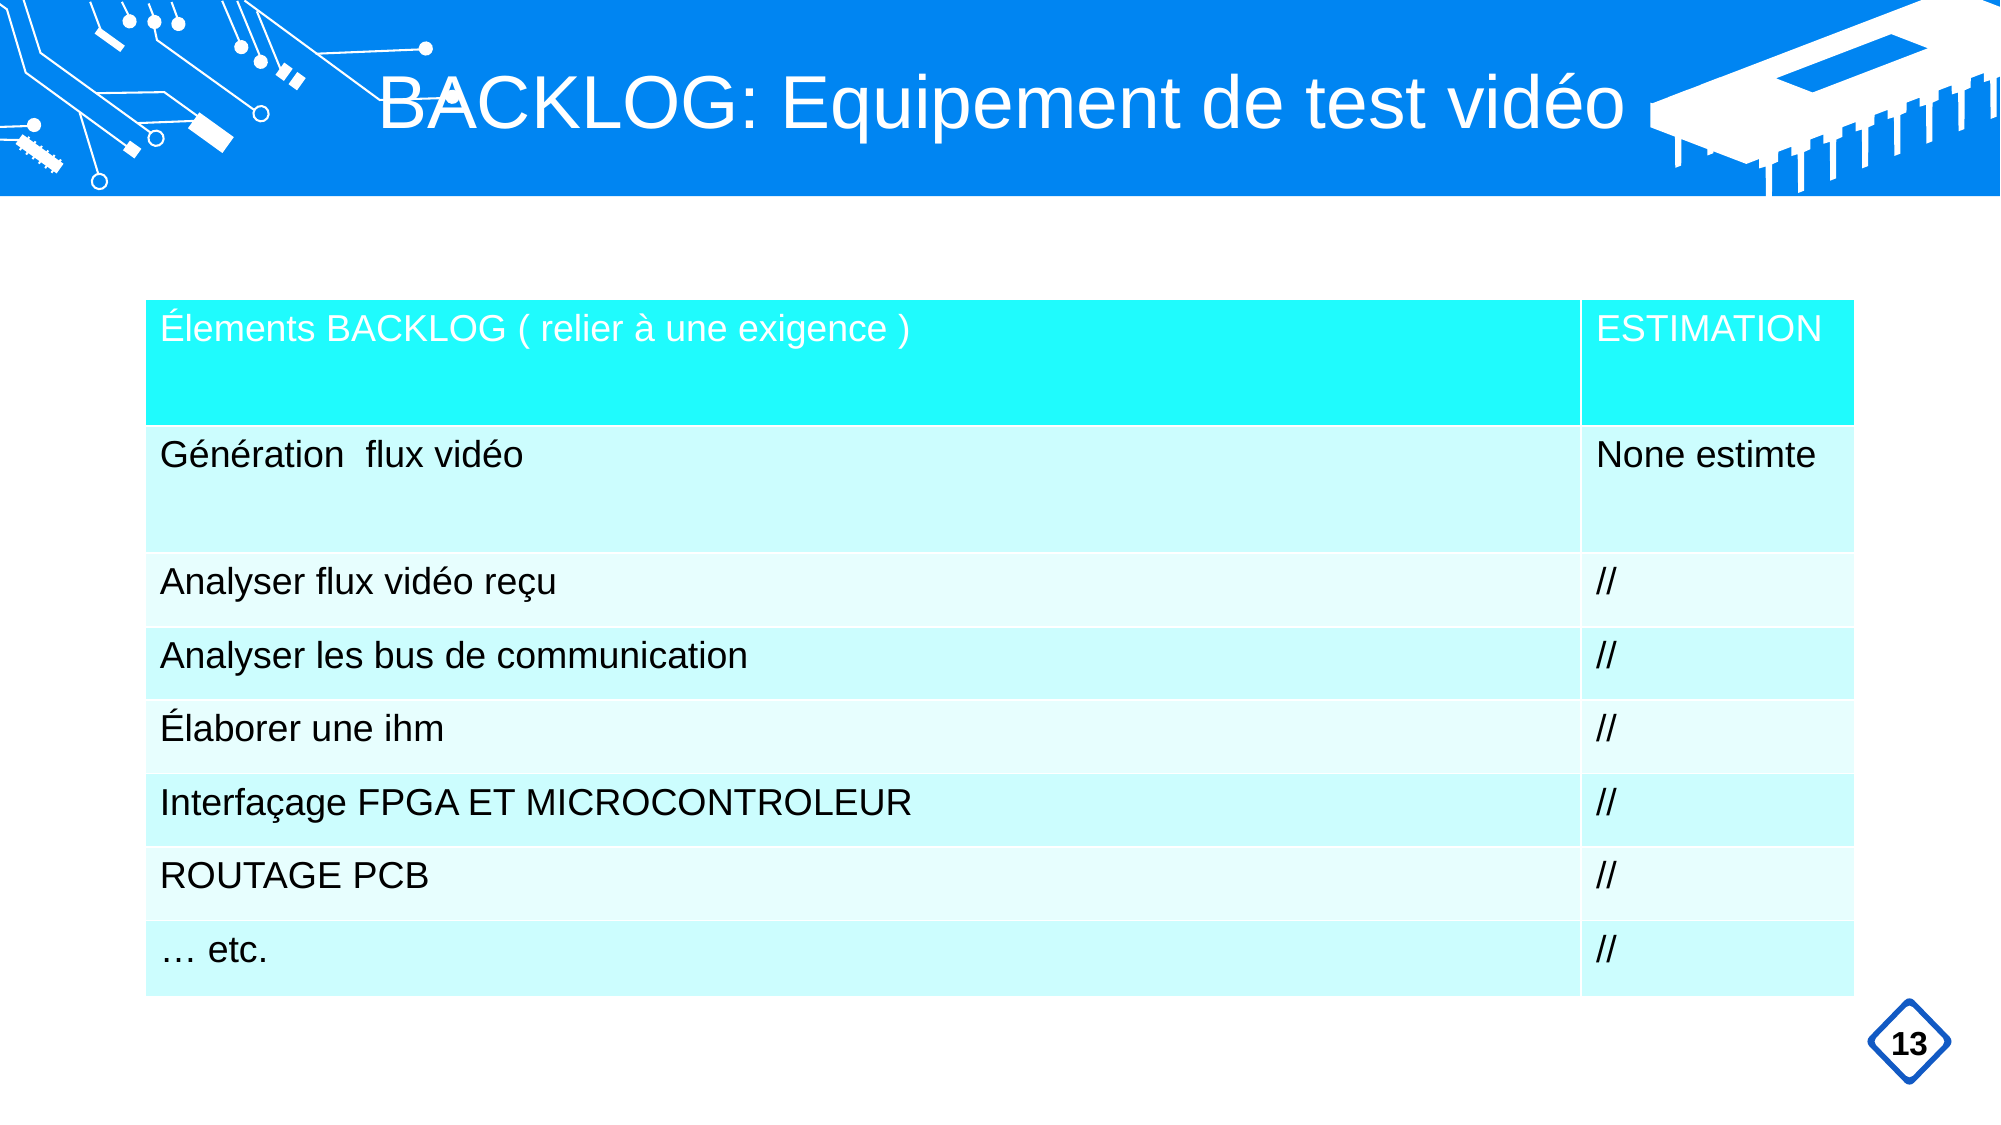

BACKLOG: Equipement de test vidéo
| Élements BACKLOG ( relier à une exigence ) | ESTIMATION |
| --- | --- |
| Génération  flux vidéo | None estimte |
| Analyser flux vidéo reçu | // |
| Analyser les bus de communication | // |
| Élaborer une ihm | // |
| Interfaçage FPGA ET MICROCONTROLEUR | // |
| ROUTAGE PCB | // |
| … etc. | // |

13